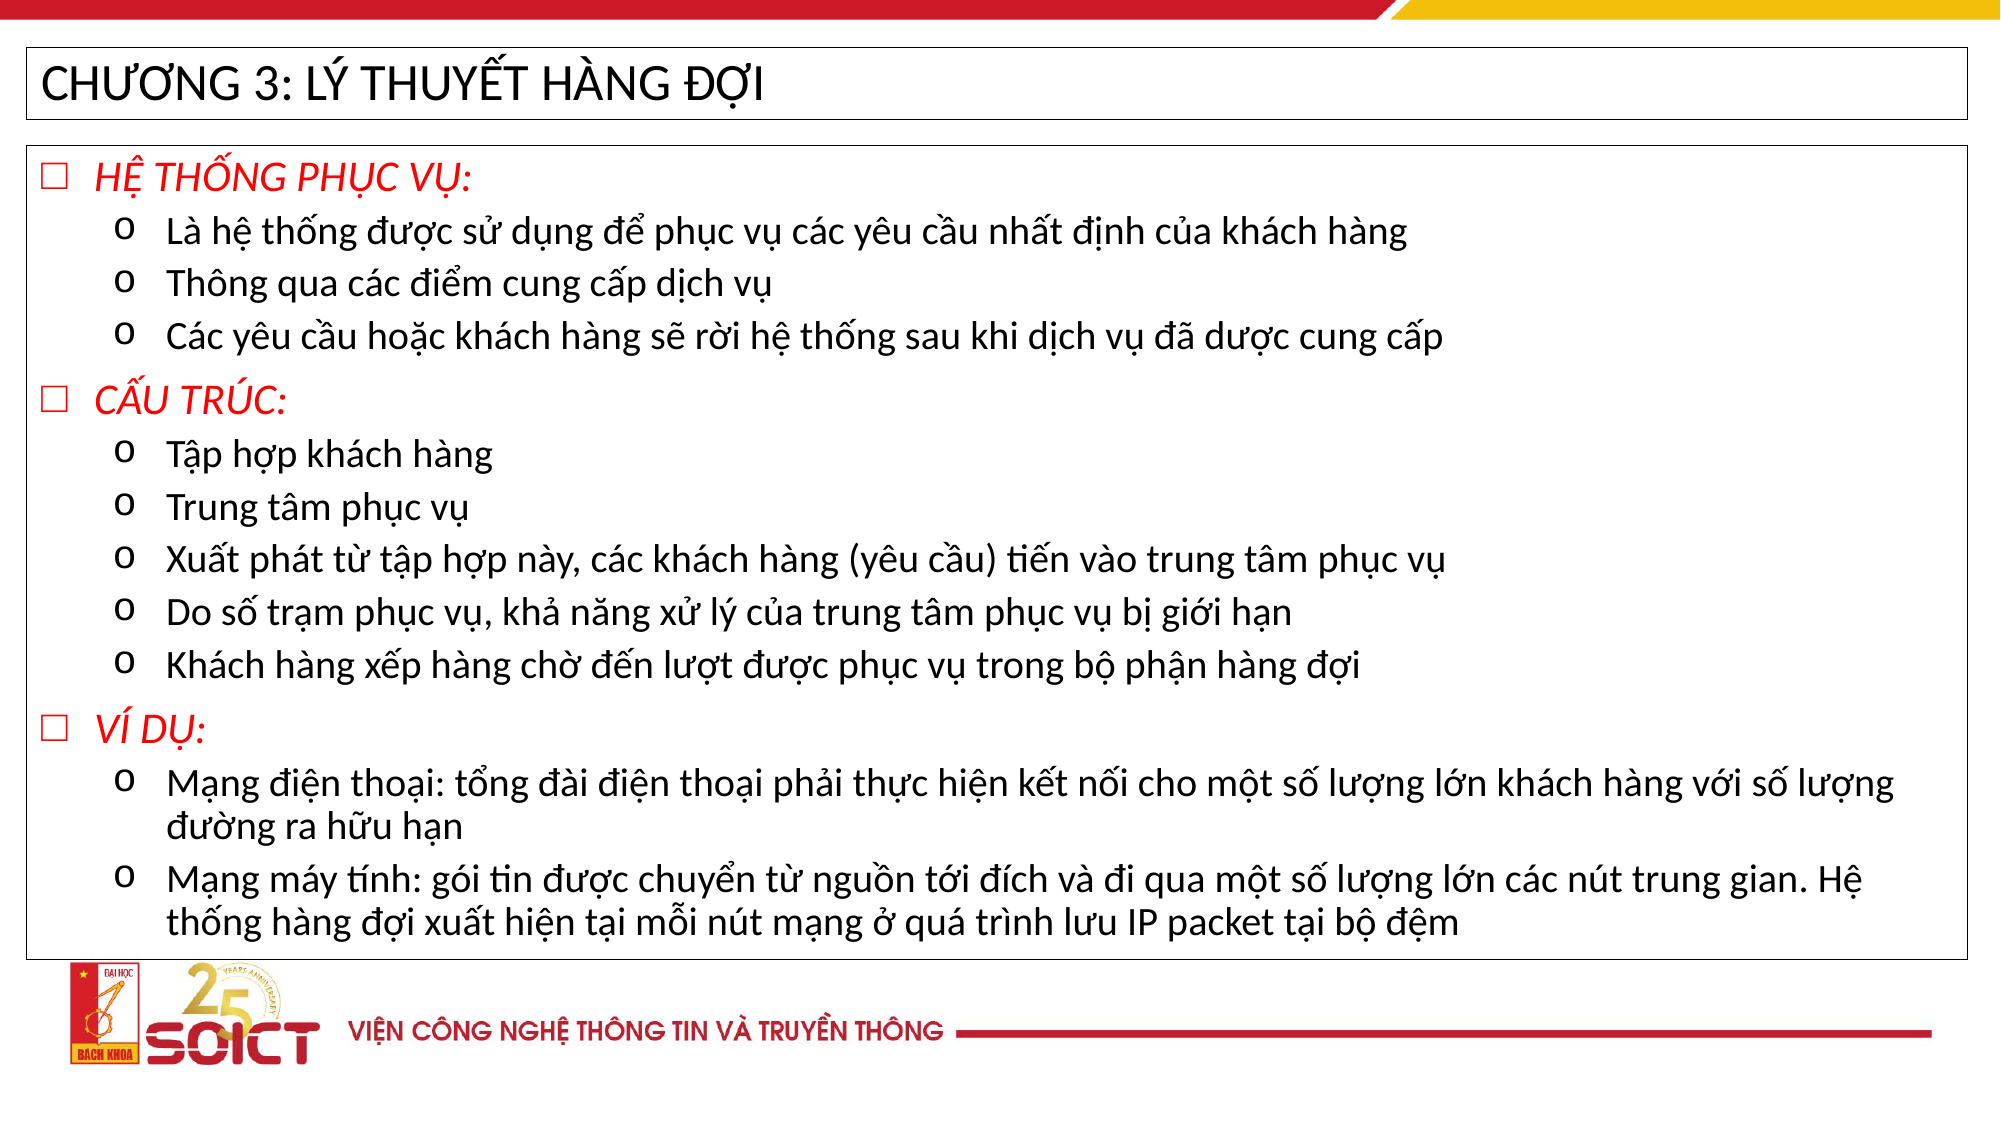

CHƯƠNG 3: LÝ THUYẾT HÀNG ĐỢI
HỆ THỐNG PHỤC VỤ:
Là hệ thống được sử dụng để phục vụ các yêu cầu nhất định của khách hàng
Thông qua các điểm cung cấp dịch vụ
Các yêu cầu hoặc khách hàng sẽ rời hệ thống sau khi dịch vụ đã dược cung cấp
CẤU TRÚC:
Tập hợp khách hàng
Trung tâm phục vụ
Xuất phát từ tập hợp này, các khách hàng (yêu cầu) tiến vào trung tâm phục vụ
Do số trạm phục vụ, khả năng xử lý của trung tâm phục vụ bị giới hạn
Khách hàng xếp hàng chờ đến lượt được phục vụ trong bộ phận hàng đợi
VÍ DỤ:
Mạng điện thoại: tổng đài điện thoại phải thực hiện kết nối cho một số lượng lớn khách hàng với số lượng đường ra hữu hạn
Mạng máy tính: gói tin được chuyển từ nguồn tới đích và đi qua một số lượng lớn các nút trung gian. Hệ thống hàng đợi xuất hiện tại mỗi nút mạng ở quá trình lưu IP packet tại bộ đệm